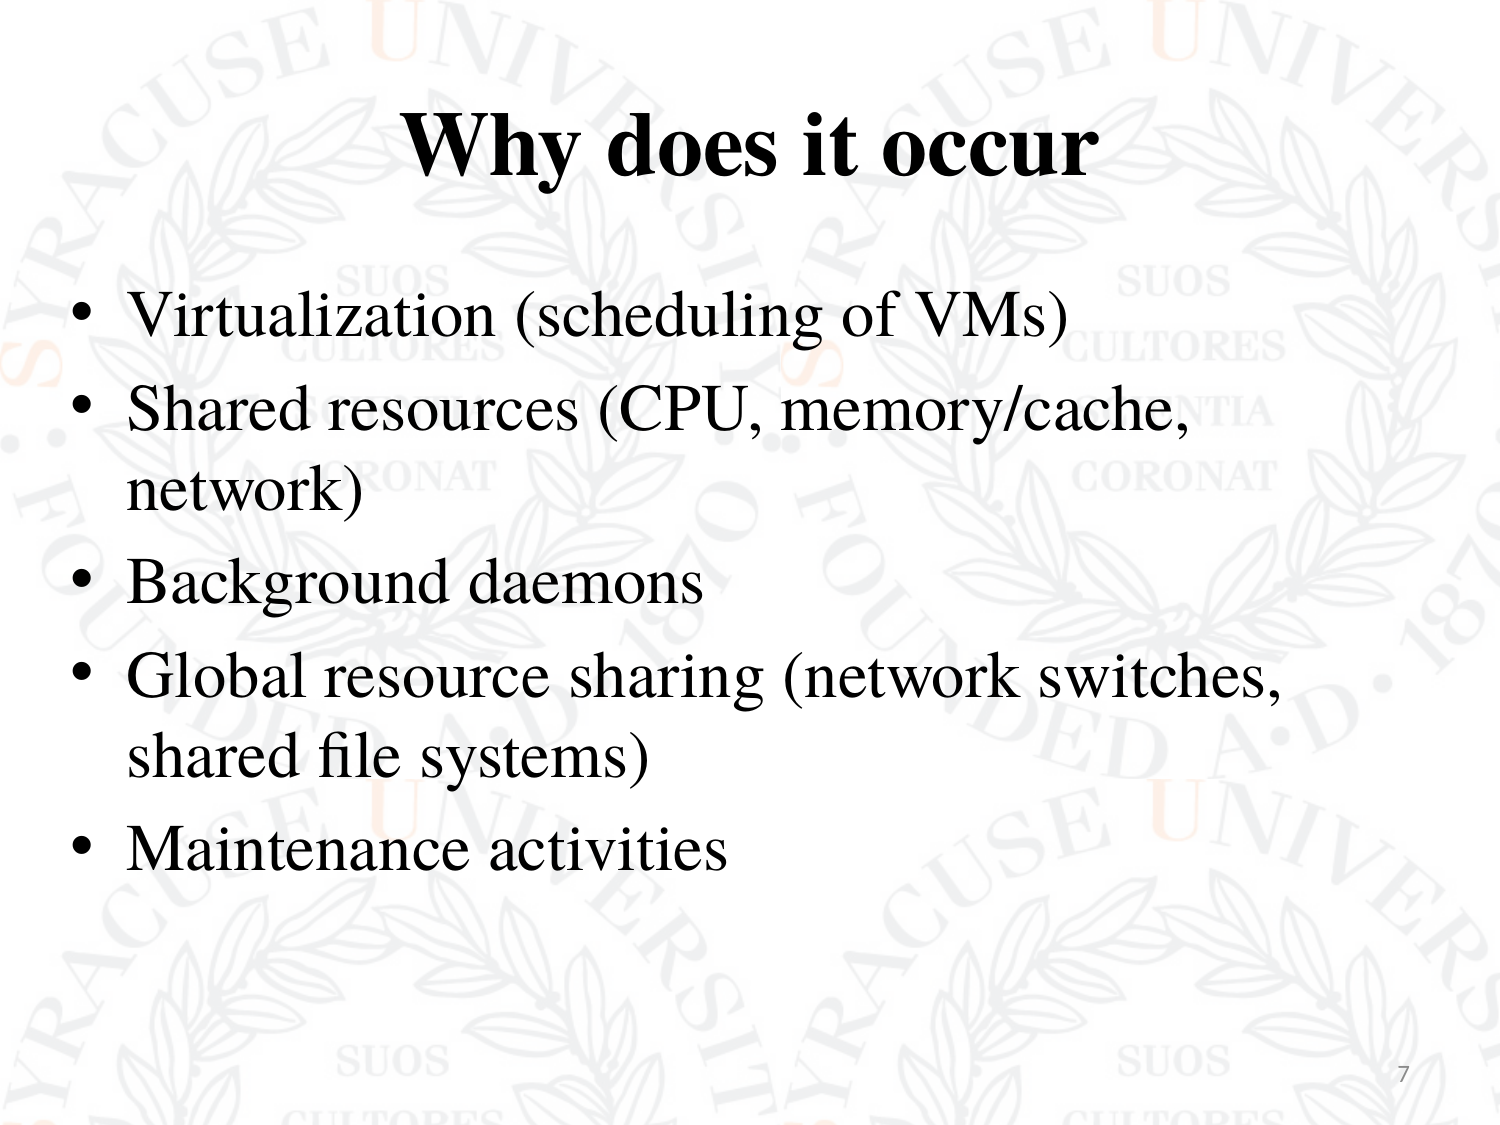

# Why does it occur
Virtualization (scheduling of VMs)
Shared resources (CPU, memory/cache, network)
Background daemons
Global resource sharing (network switches, shared file systems)
Maintenance activities
7